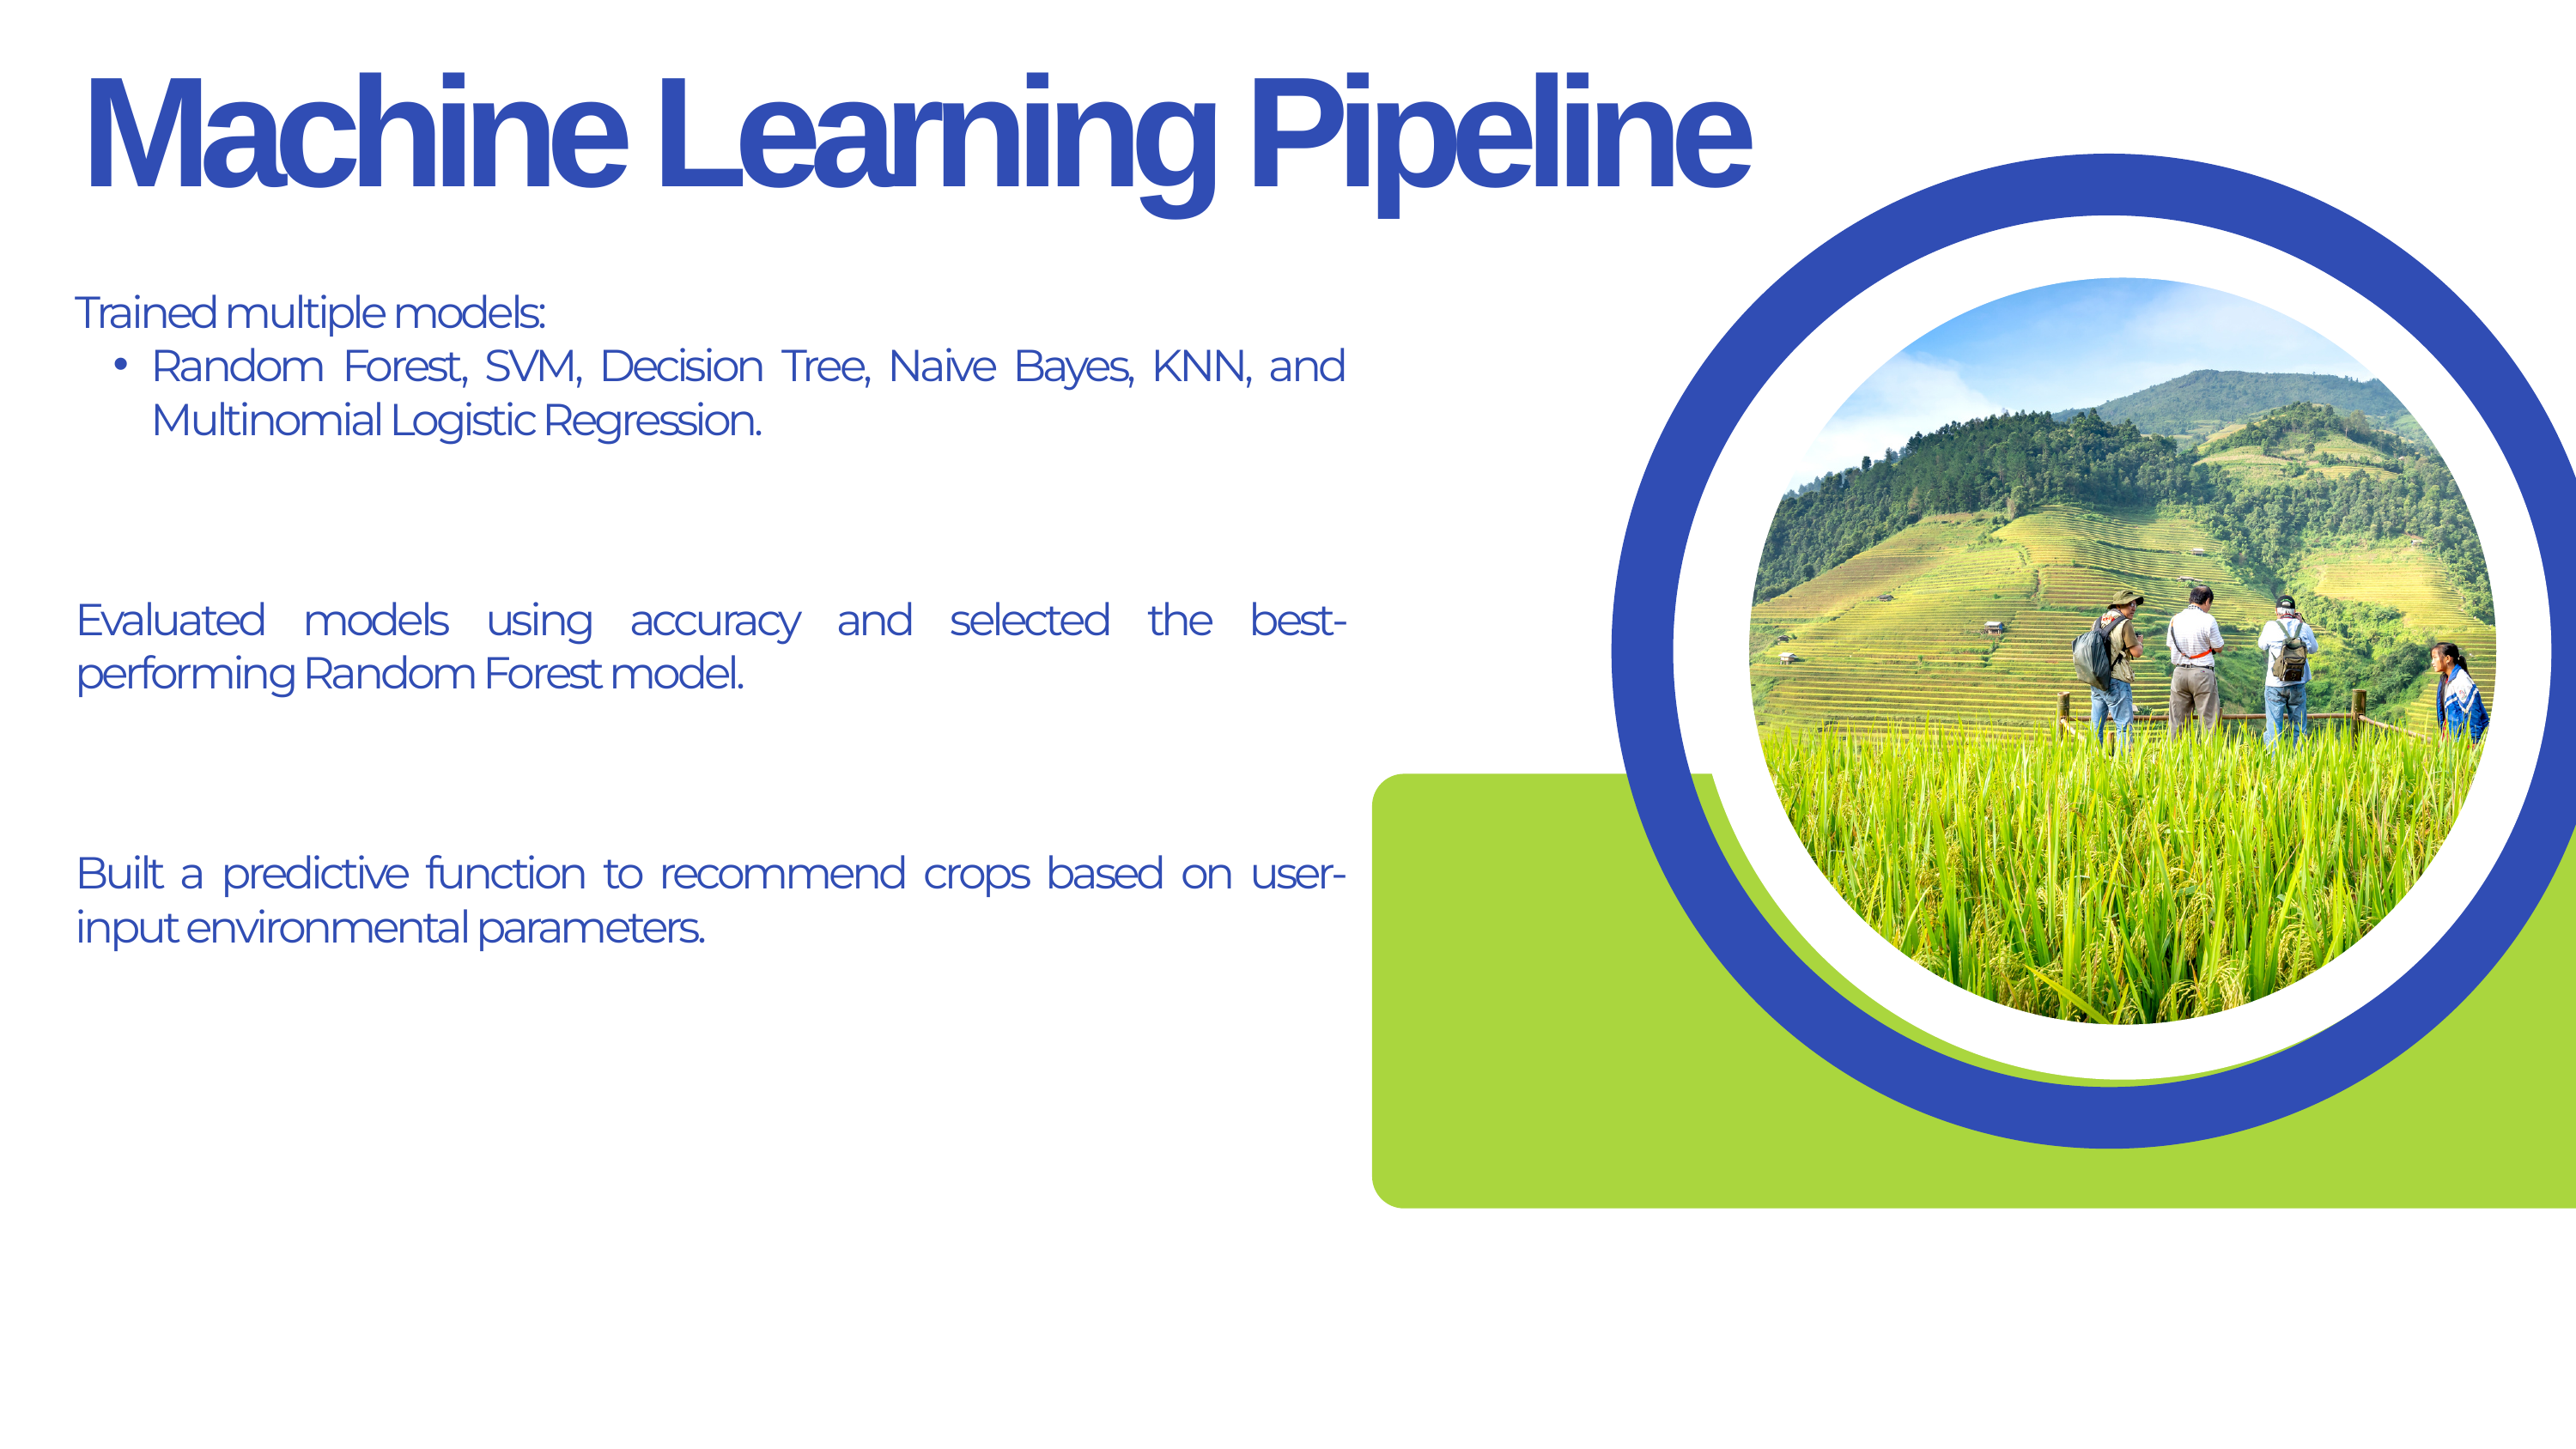

Machine Learning Pipeline

Trained multiple models:
Random Forest, SVM, Decision Tree, Naive Bayes, KNN, and Multinomial Logistic Regression.

Evaluated models using accuracy and selected the best-performing Random Forest model.

Built a predictive function to recommend crops based on user-input environmental parameters.